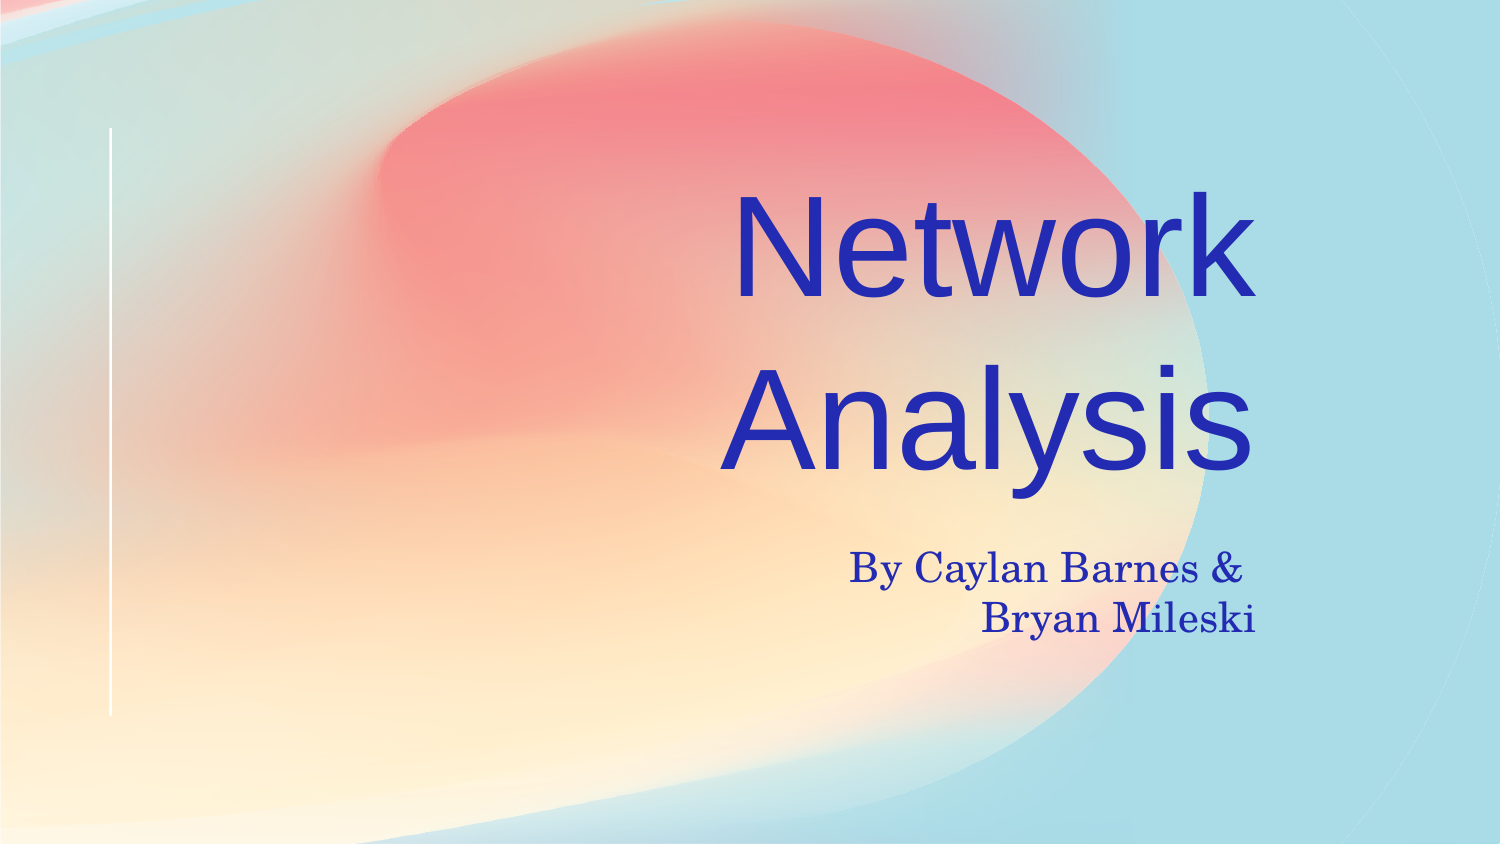

# Network Analysis
By Caylan Barnes &
Bryan Mileski